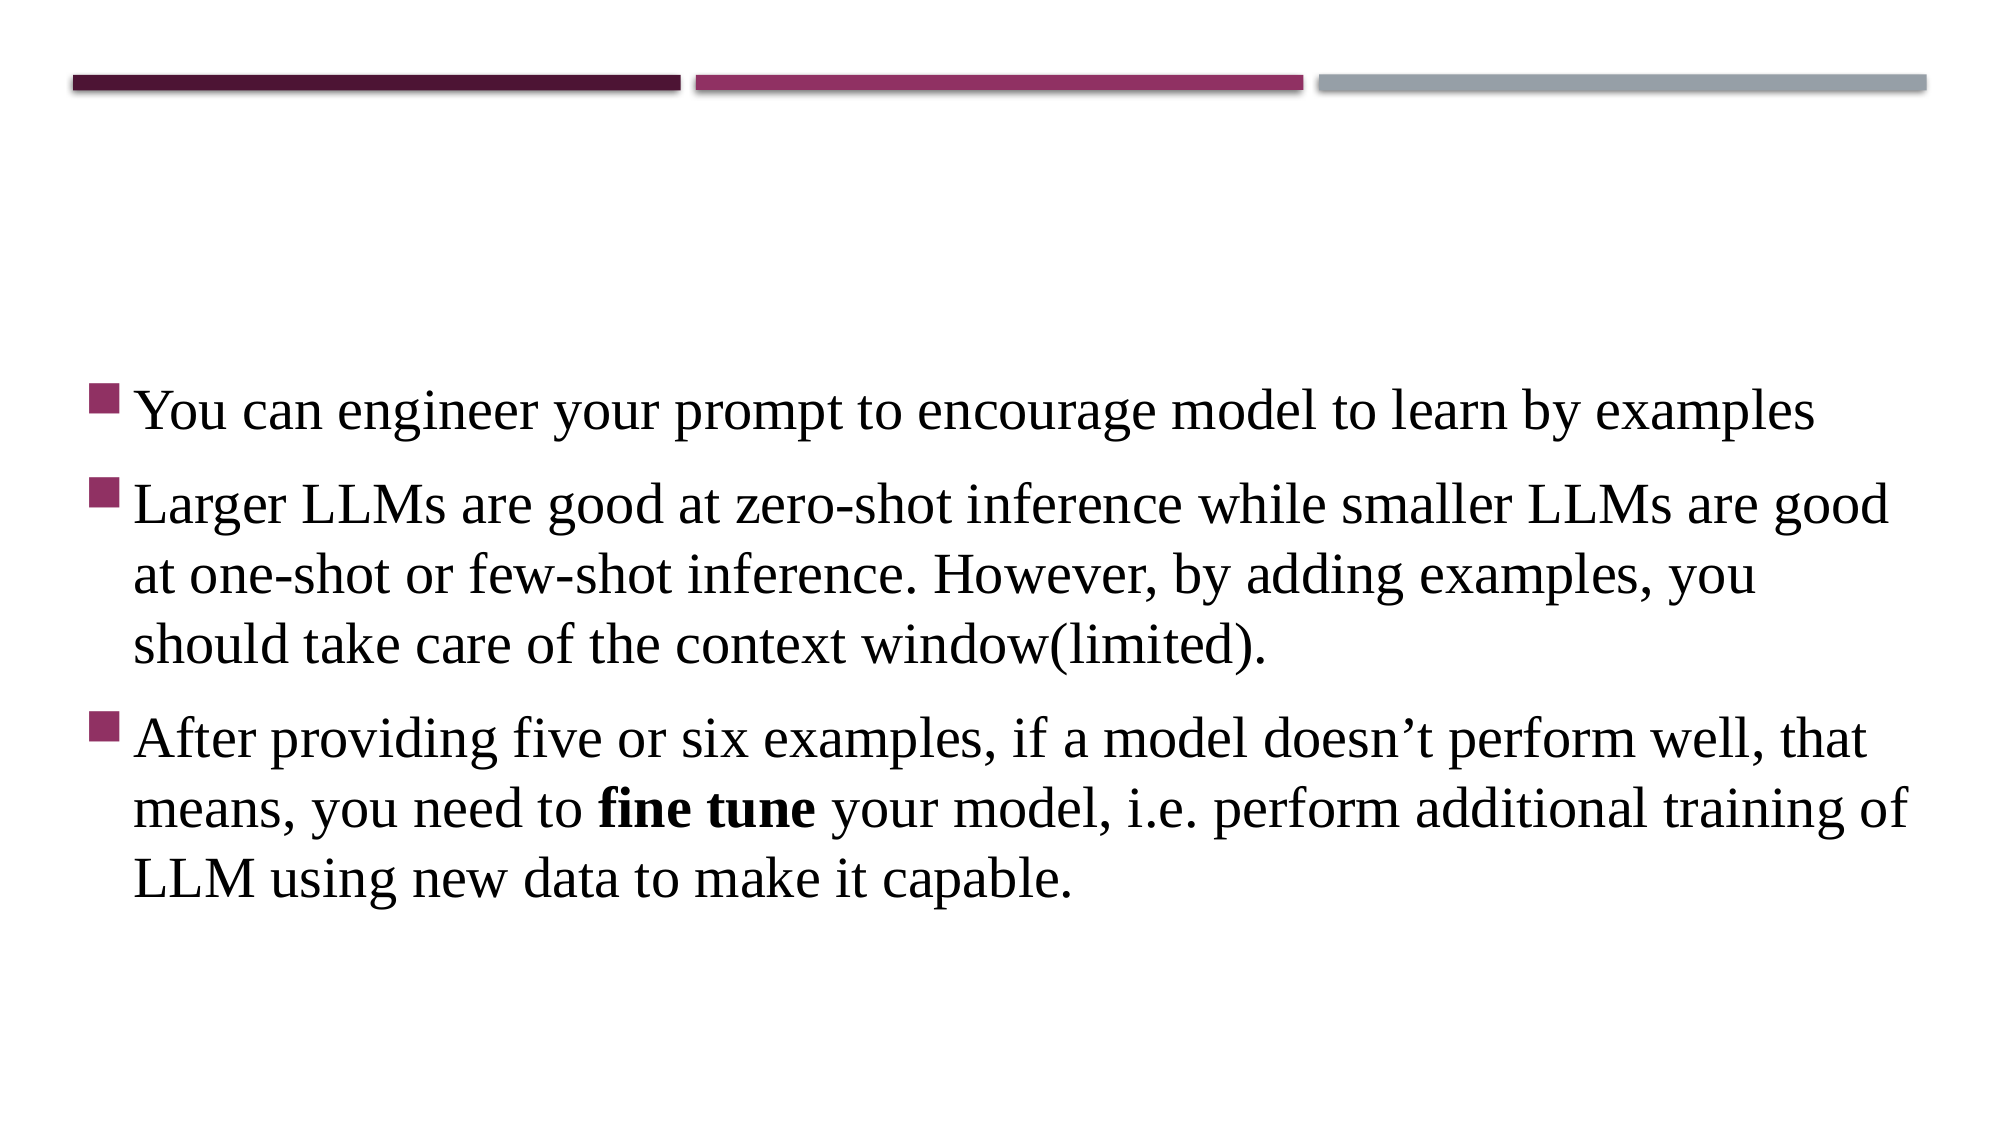

You can engineer your prompt to encourage model to learn by examples
Larger LLMs are good at zero-shot inference while smaller LLMs are good at one-shot or few-shot inference. However, by adding examples, you should take care of the context window(limited).
After providing five or six examples, if a model doesn’t perform well, that means, you need to fine tune your model, i.e. perform additional training of LLM using new data to make it capable.